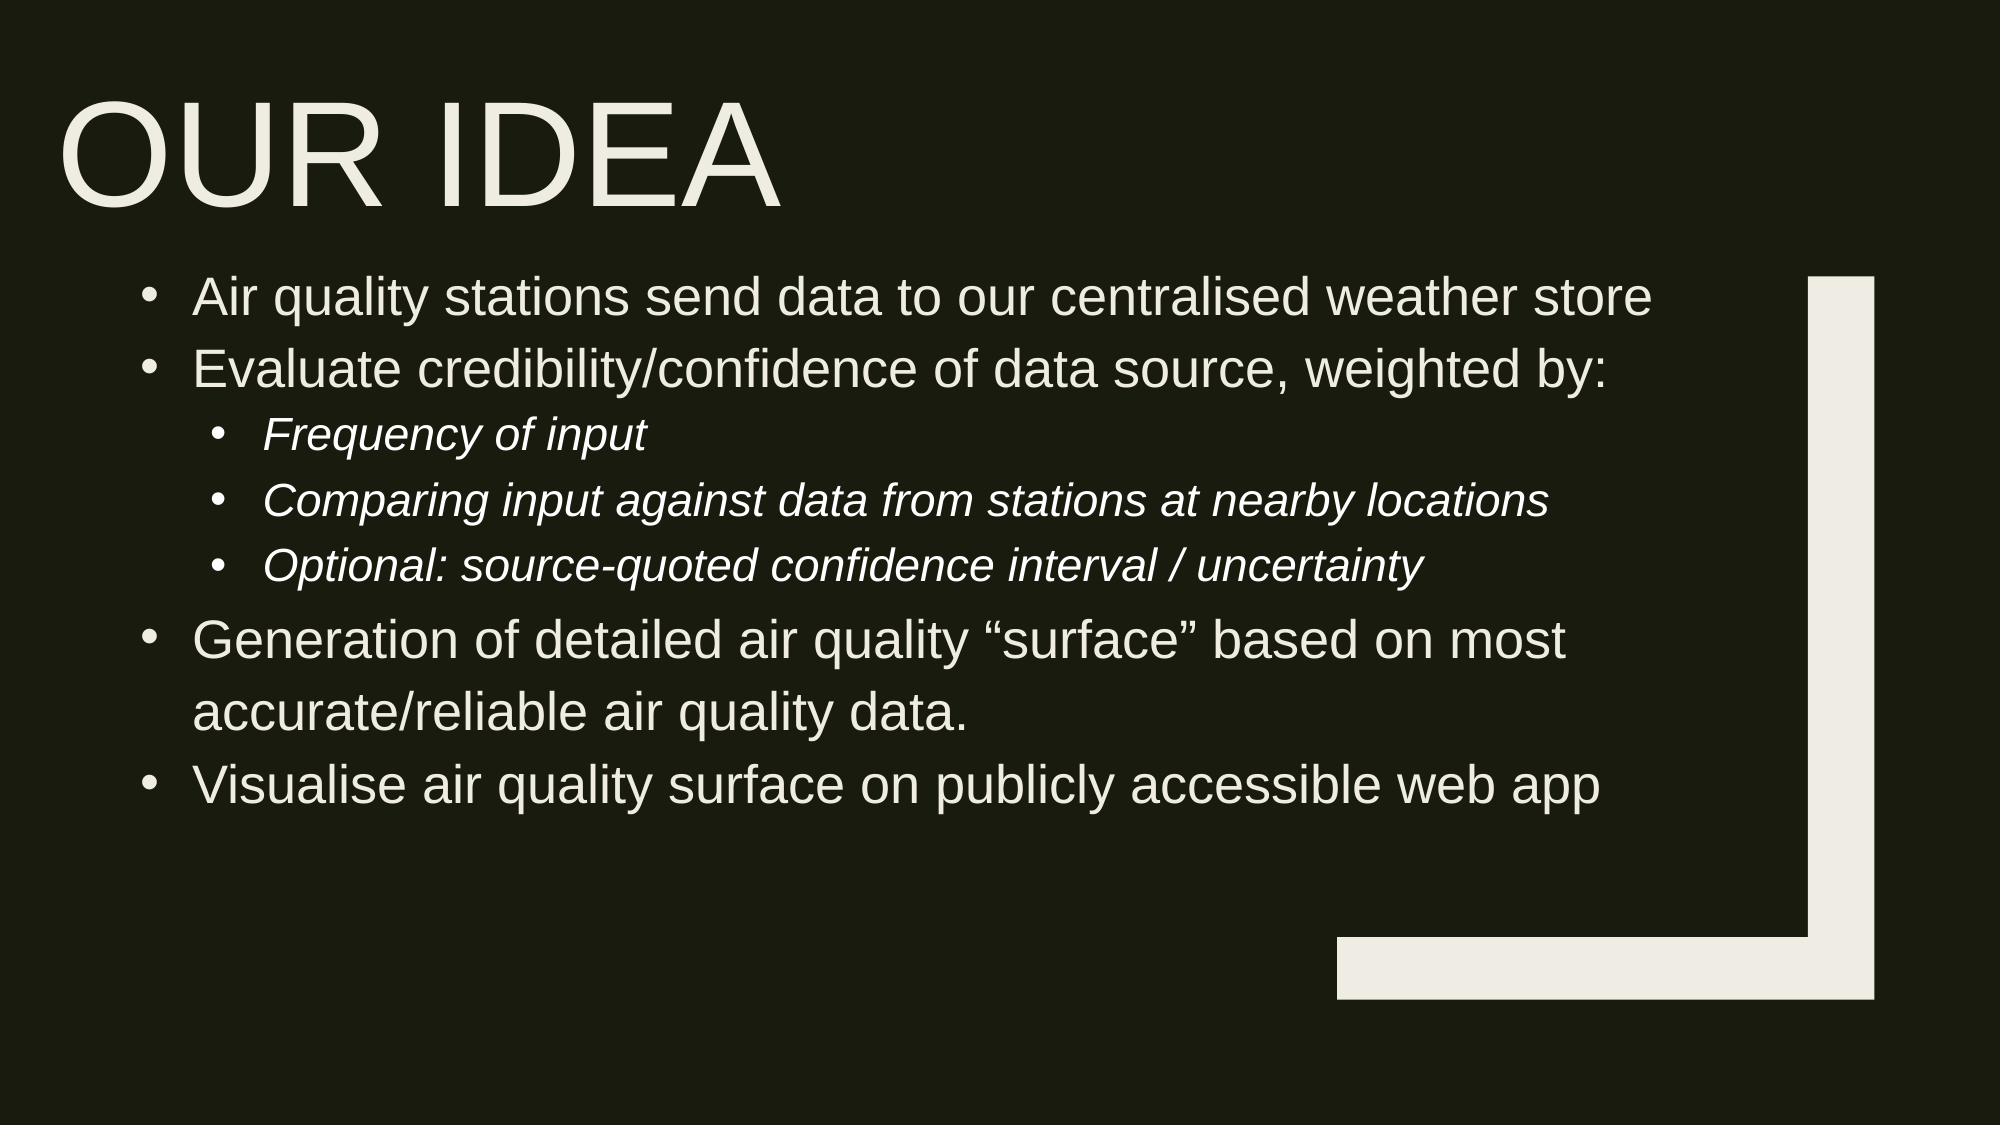

# Our idea
Air quality stations send data to our centralised weather store
Evaluate credibility/confidence of data source, weighted by:
Frequency of input
Comparing input against data from stations at nearby locations
Optional: source-quoted confidence interval / uncertainty
Generation of detailed air quality “surface” based on most accurate/reliable air quality data.
Visualise air quality surface on publicly accessible web app